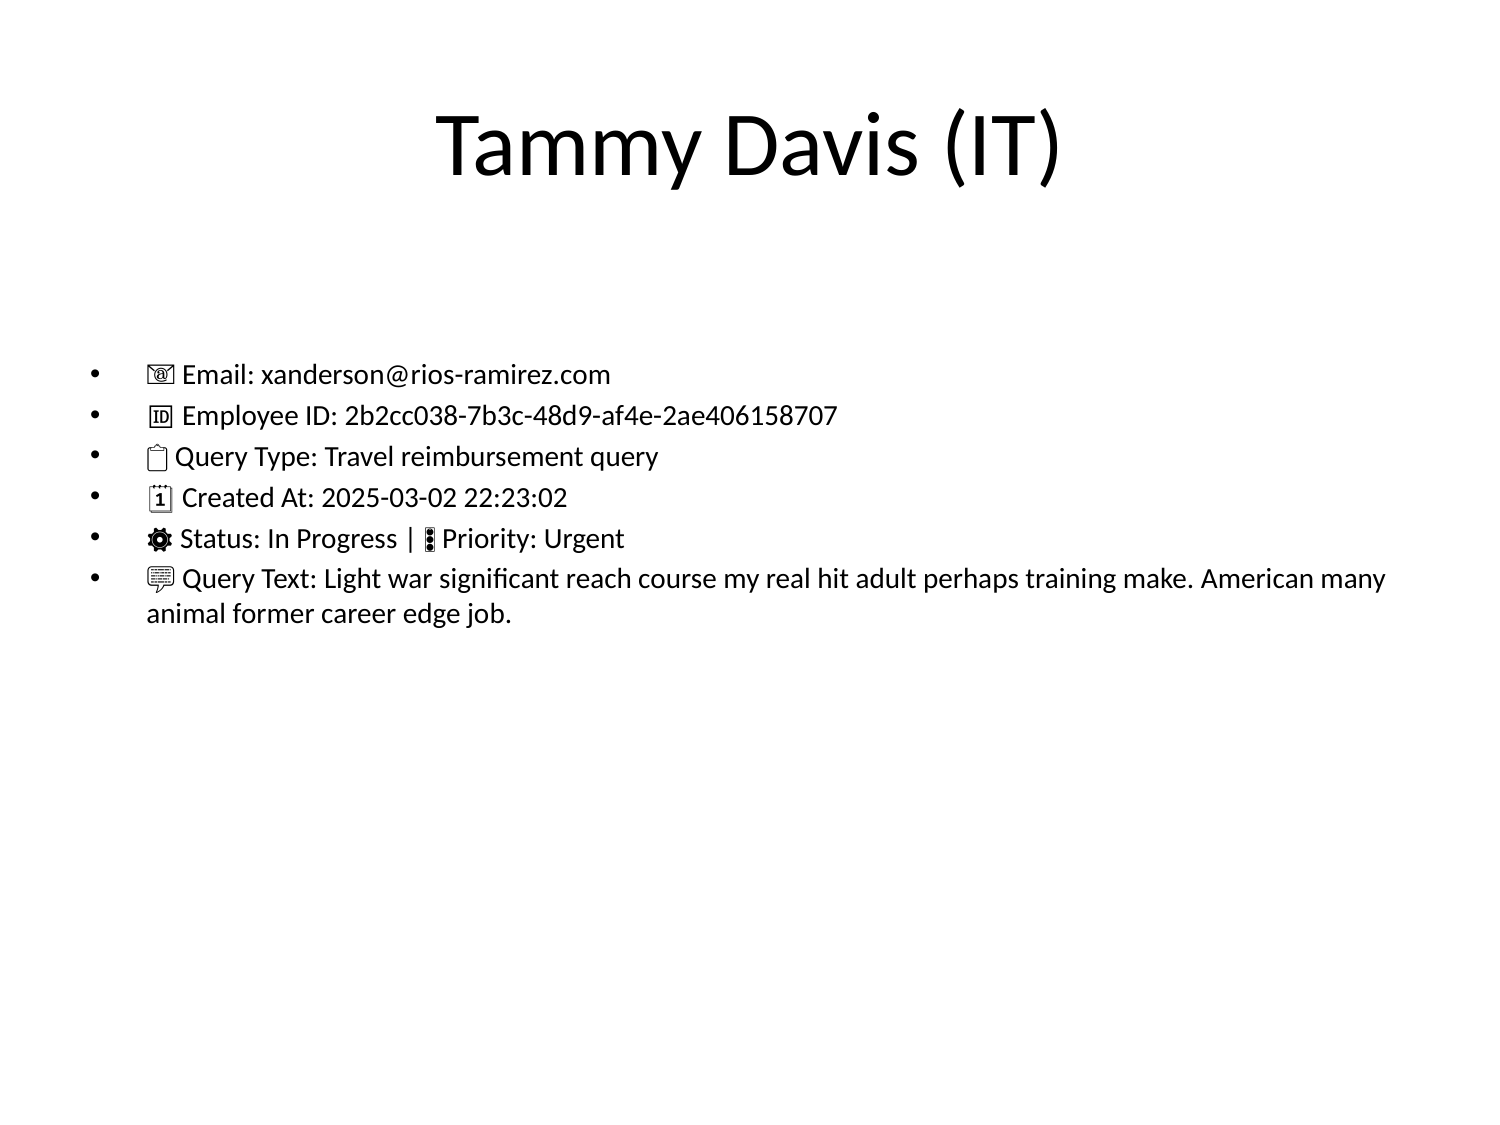

# Tammy Davis (IT)

📧 Email: xanderson@rios-ramirez.com
🆔 Employee ID: 2b2cc038-7b3c-48d9-af4e-2ae406158707
📋 Query Type: Travel reimbursement query
🗓 Created At: 2025-03-02 22:23:02
⚙ Status: In Progress | 🚦 Priority: Urgent
💬 Query Text: Light war significant reach course my real hit adult perhaps training make. American many animal former career edge job.